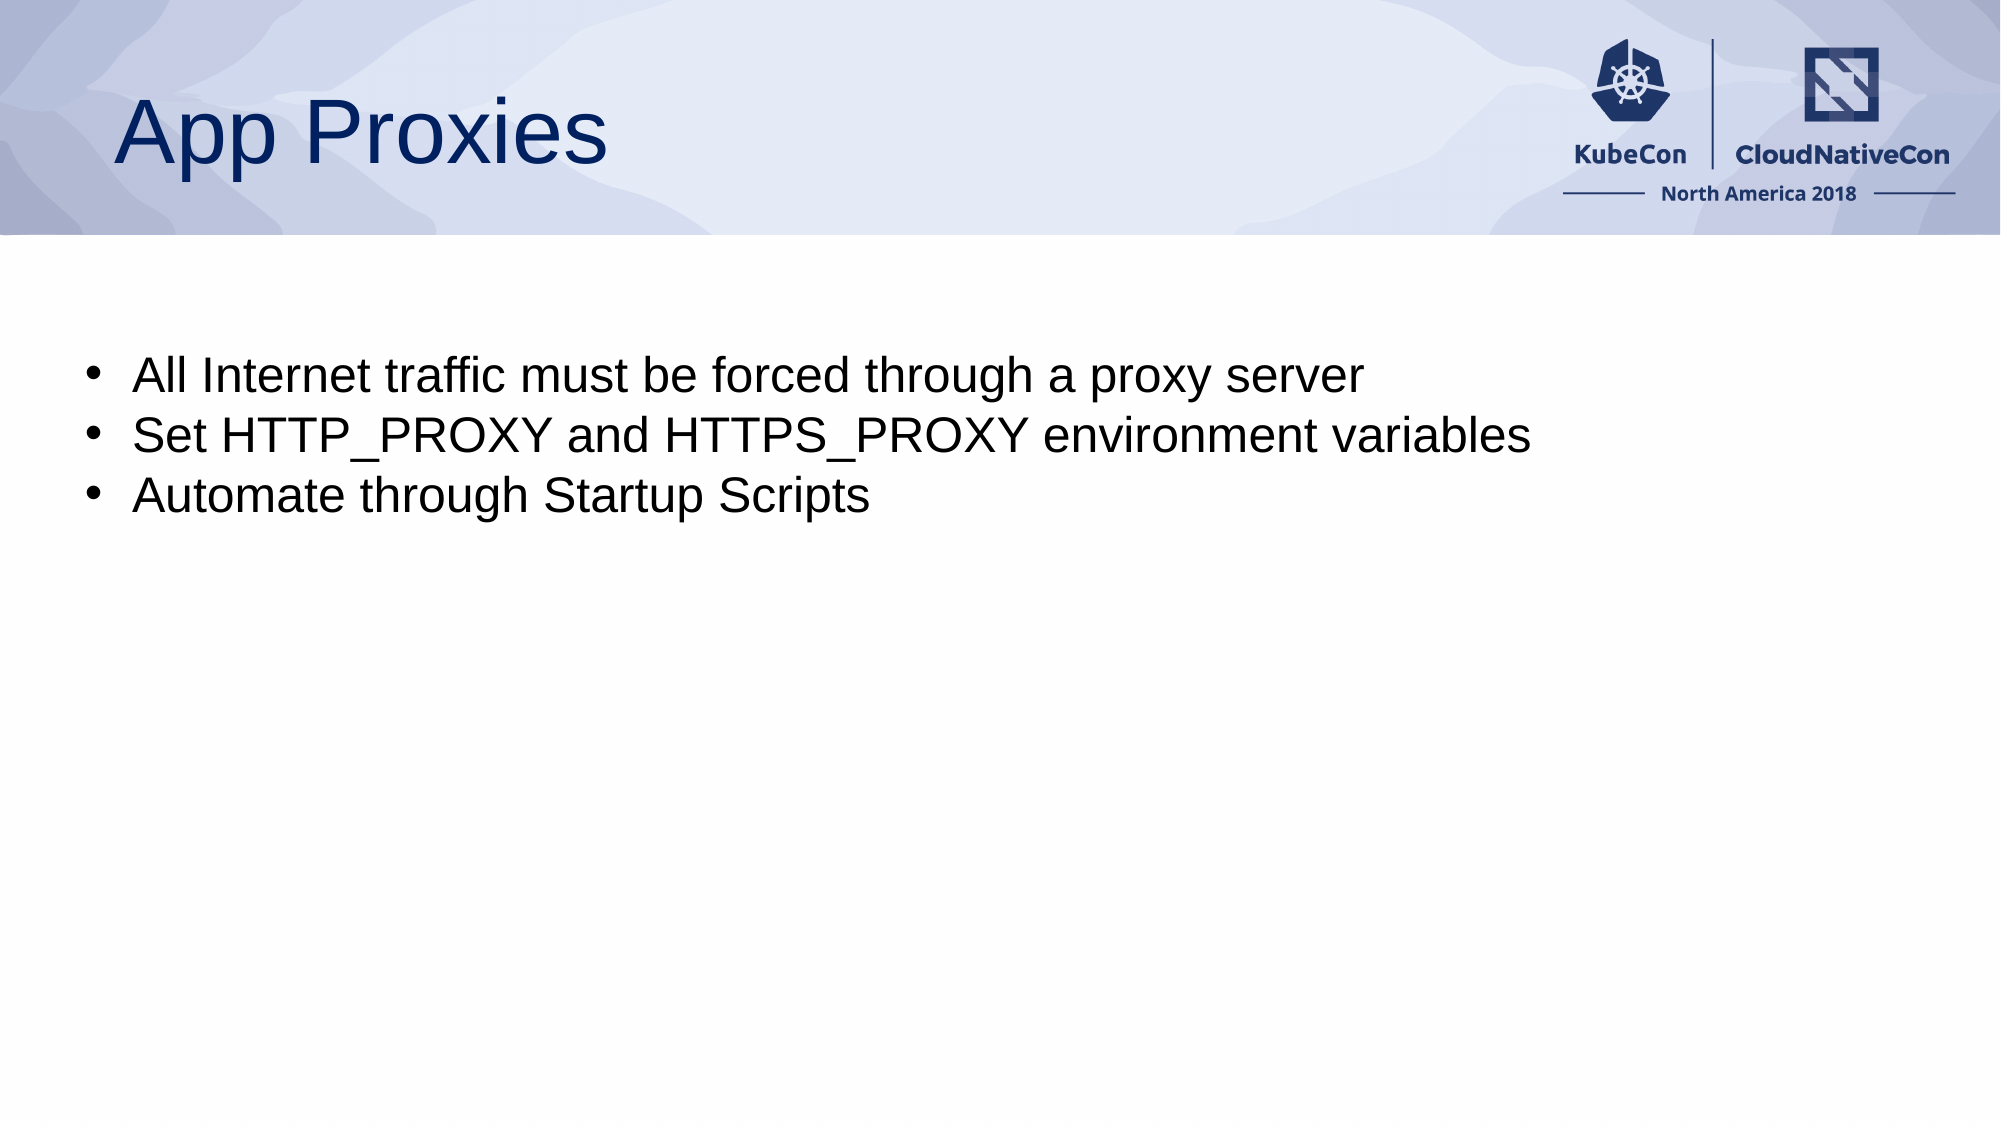

# App Proxies
All Internet traffic must be forced through a proxy server
Set HTTP_PROXY and HTTPS_PROXY environment variables
Automate through Startup Scripts